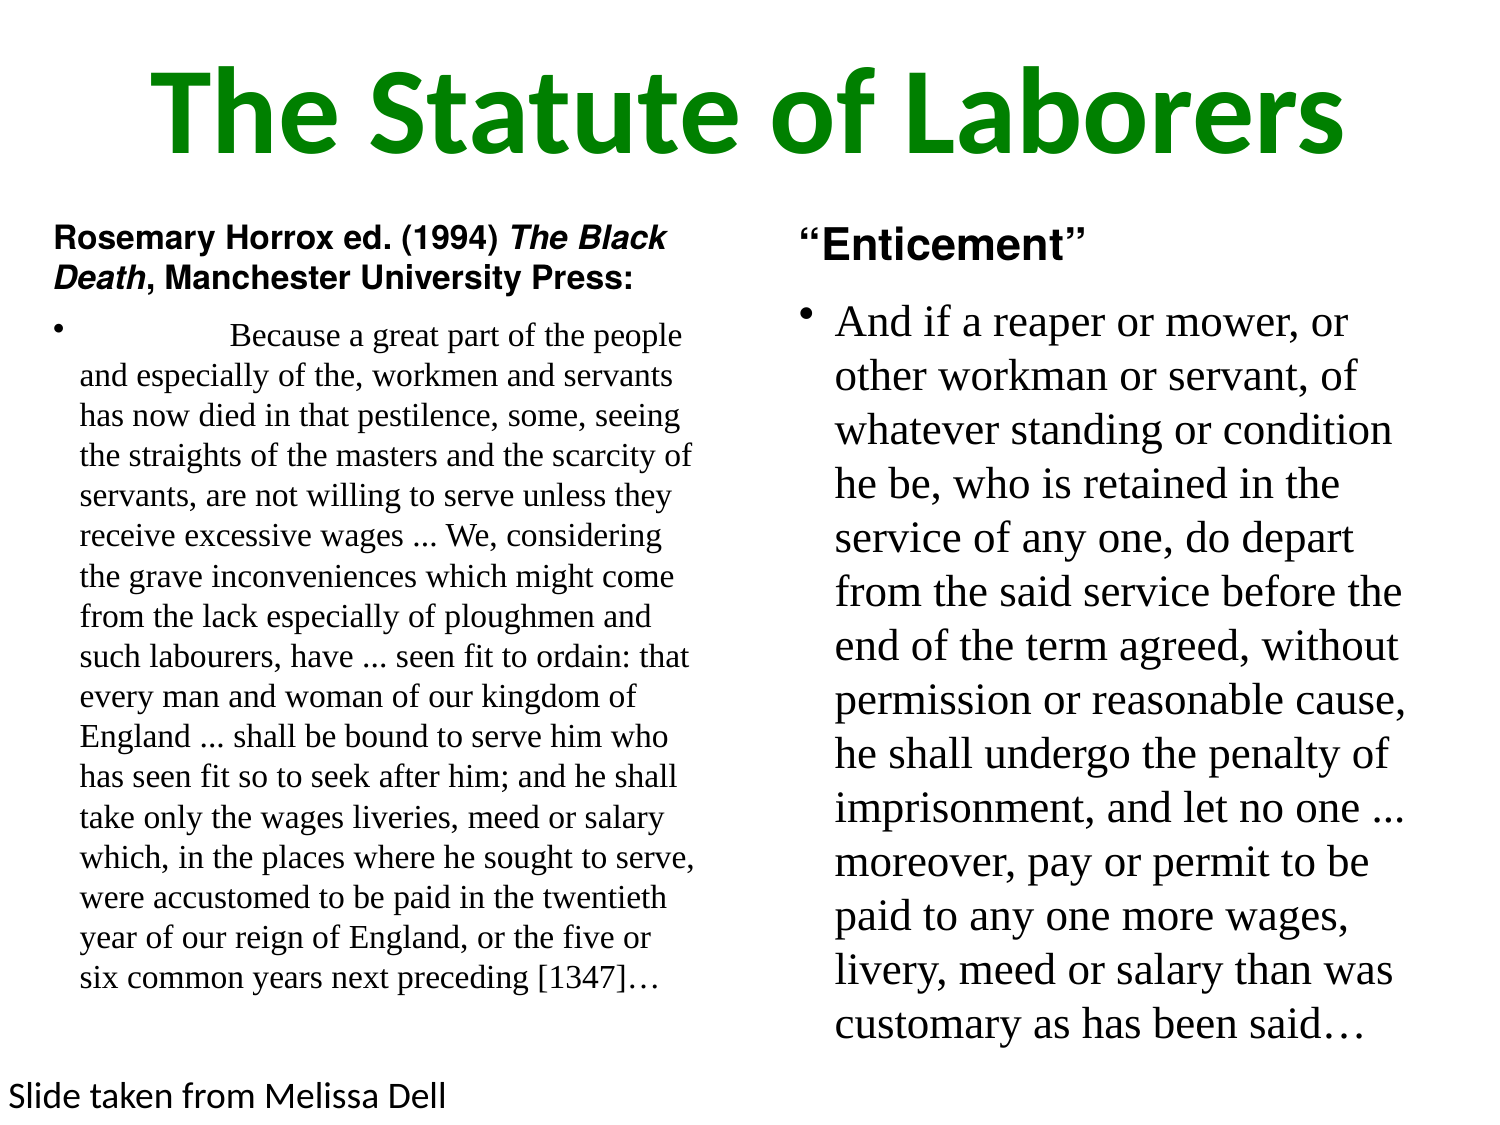

The Statute of Laborers
Rosemary Horrox ed. (1994) The Black Death, Manchester University Press:
	Because a great part of the people and especially of the, workmen and servants has now died in that pestilence, some, seeing the straights of the masters and the scarcity of servants, are not willing to serve unless they receive excessive wages ... We, considering the grave inconveniences which might come from the lack especially of ploughmen and such labourers, have ... seen fit to ordain: that every man and woman of our kingdom of England ... shall be bound to serve him who has seen fit so to seek after him; and he shall take only the wages liveries, meed or salary which, in the places where he sought to serve, were accustomed to be paid in the twentieth year of our reign of England, or the five or six common years next preceding [1347]…
“Enticement”
And if a reaper or mower, or other workman or servant, of whatever standing or condition he be, who is retained in the service of any one, do depart from the said service before the end of the term agreed, without permission or reasonable cause, he shall undergo the penalty of imprisonment, and let no one ... moreover, pay or permit to be paid to any one more wages, livery, meed or salary than was customary as has been said…
Slide taken from Melissa Dell